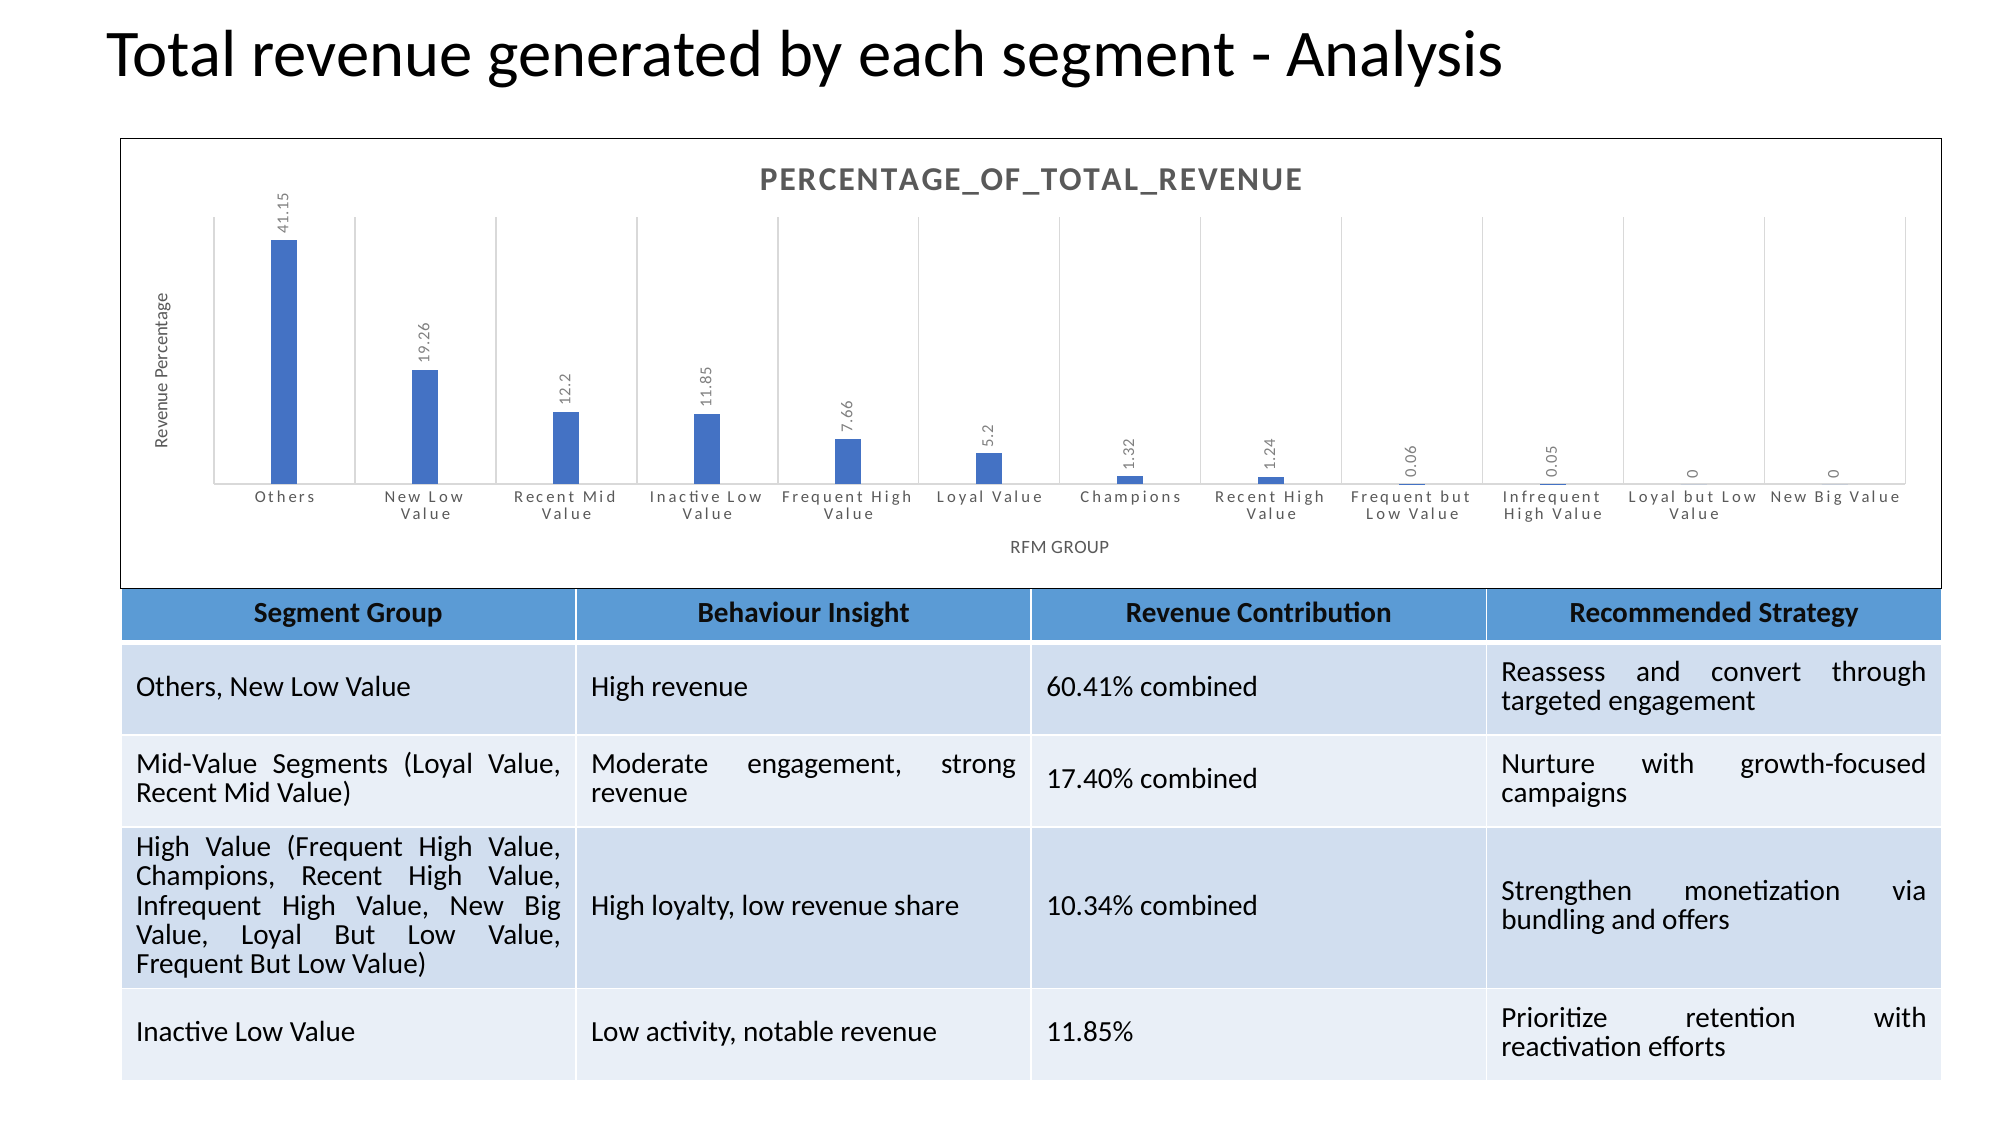

Total revenue generated by each segment - Analysis

### Chart: PERCENTAGE_OF_TOTAL_REVENUE

| Category |  |
|---|---|
| Others | 41.15 |
| New Low Value | 19.26 |
| Recent Mid Value | 12.2 |
| Inactive Low Value | 11.85 |
| Frequent High Value | 7.66 |
| Loyal Value | 5.2 |
| Champions | 1.32 |
| Recent High Value | 1.24 |
| Frequent but Low Value | 0.06 |
| Infrequent High Value | 0.05 |
| Loyal but Low Value | 0.0 |
| New Big Value | 0.0 |
| Segment Group | Behaviour Insight | Revenue Contribution | Recommended Strategy |
| --- | --- | --- | --- |
| Others, New Low Value | High revenue | 60.41% combined | Reassess and convert through targeted engagement |
| Mid-Value Segments (Loyal Value, Recent Mid Value) | Moderate engagement, strong revenue | 17.40% combined | Nurture with growth-focused campaigns |
| High Value (Frequent High Value, Champions, Recent High Value, Infrequent High Value, New Big Value, Loyal But Low Value, Frequent But Low Value) | High loyalty, low revenue share | 10.34% combined | Strengthen monetization via bundling and offers |
| Inactive Low Value | Low activity, notable revenue | 11.85% | Prioritize retention with reactivation efforts |